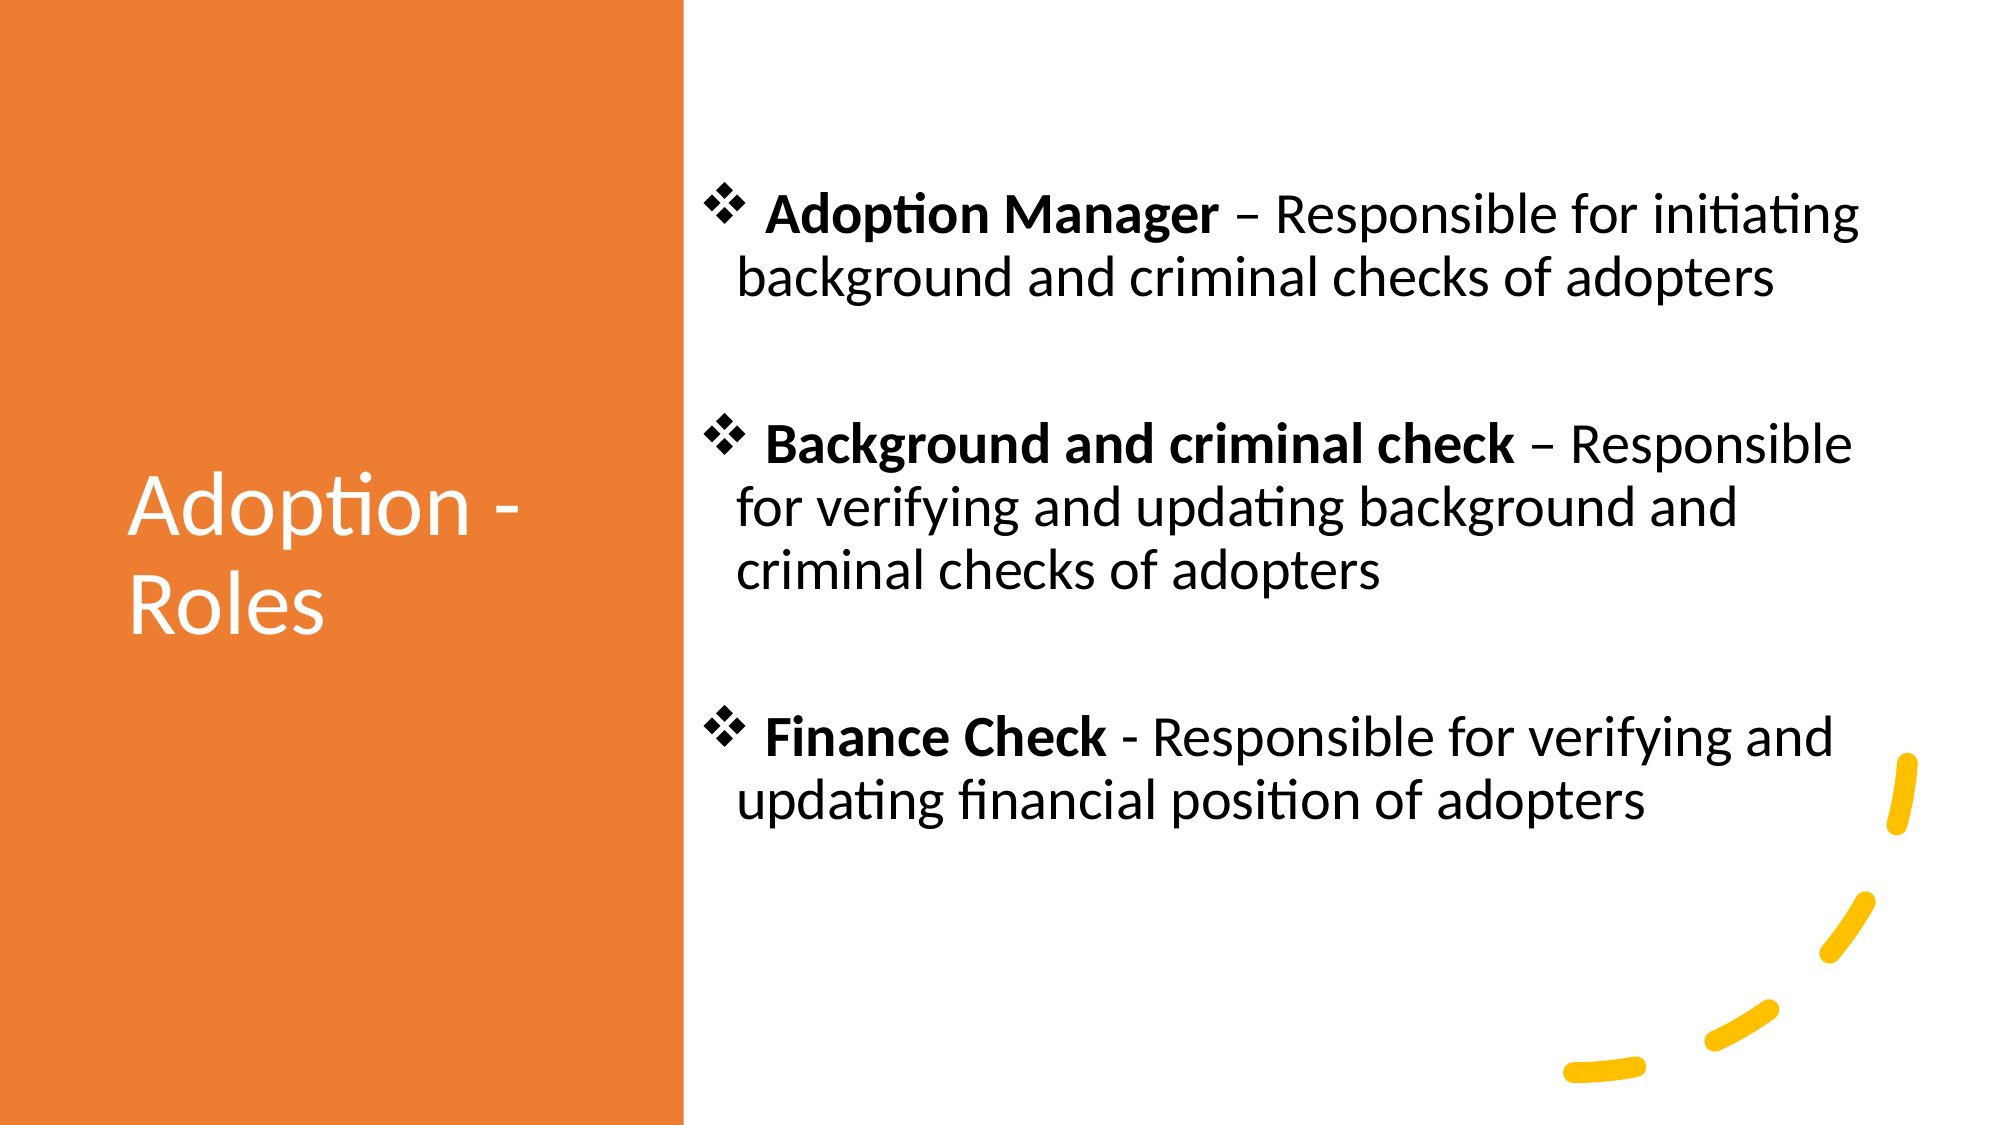

# Adoption - Roles
 Adoption Manager – Responsible for initiating background and criminal checks of adopters

 Background and criminal check – Responsible for verifying and updating background and criminal checks of adopters

 Finance Check - Responsible for verifying and updating financial position of adopters